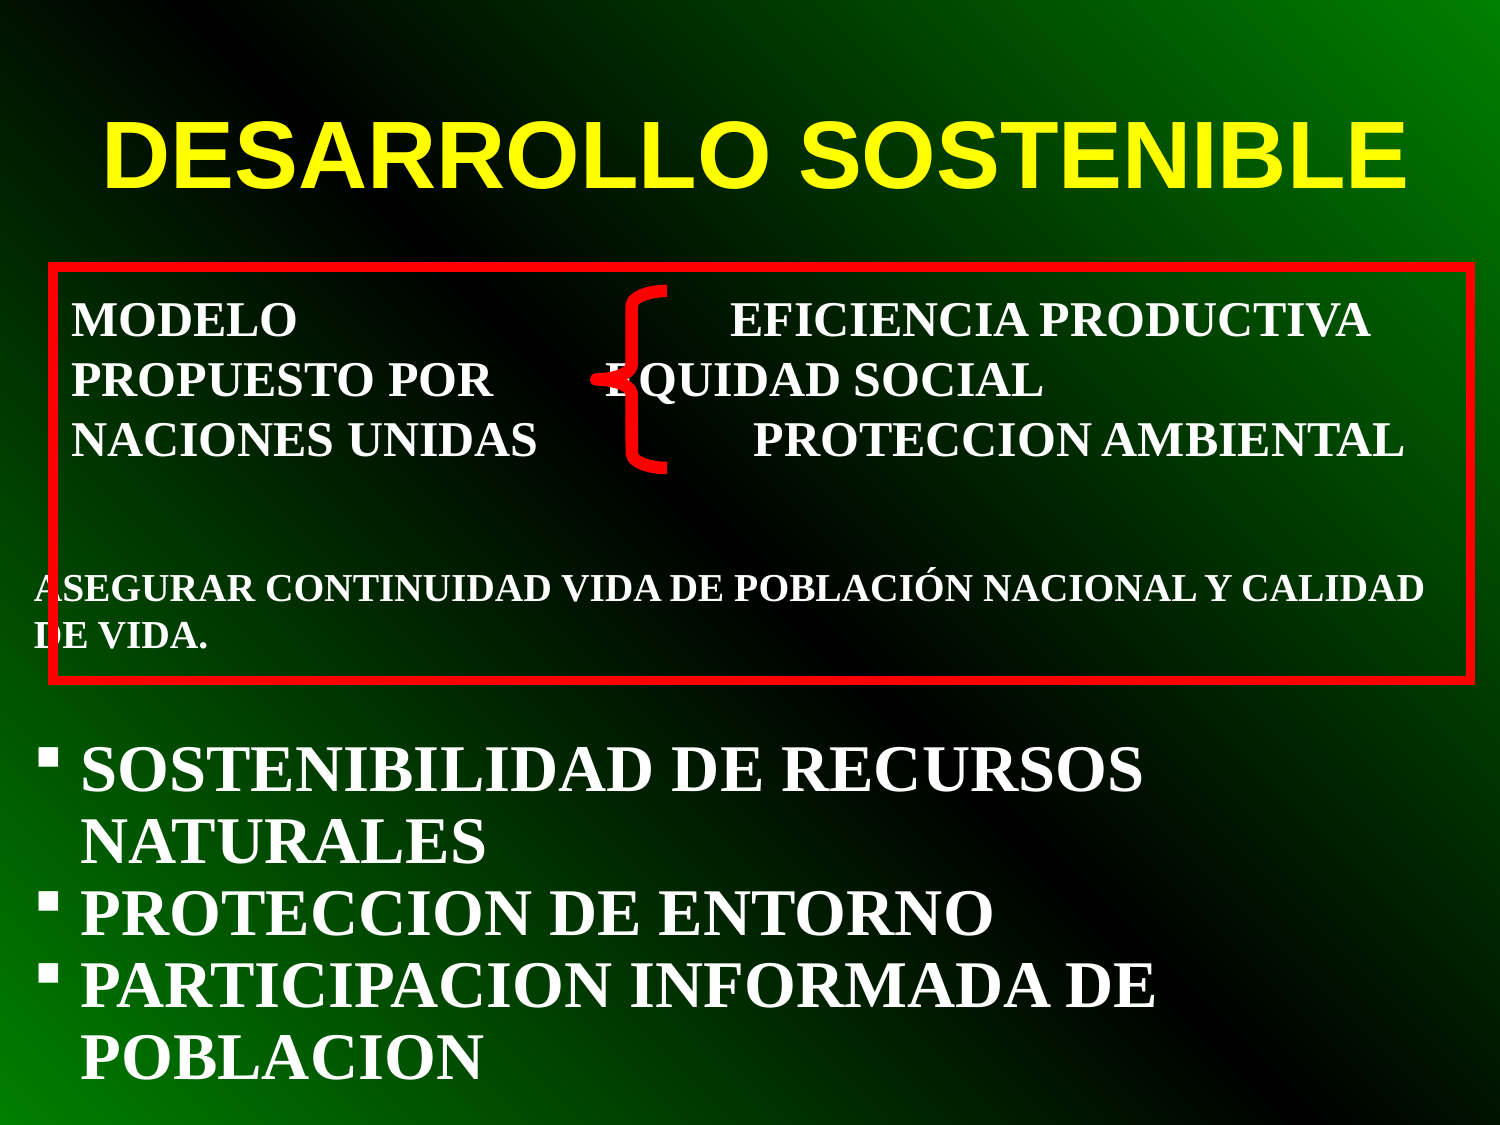

# DESARROLLO SOSTENIBLE

   MODELO	                            EFICIENCIA PRODUCTIVA
   PROPUESTO POR 	      EQUIDAD SOCIAL
   NACIONES UNIDAS	       PROTECCION AMBIENTAL

ASEGURAR CONTINUIDAD VIDA DE POBLACIÓN NACIONAL Y CALIDAD
DE VIDA.

SOSTENIBILIDAD DE RECURSOS NATURALES
PROTECCION DE ENTORNO
PARTICIPACION INFORMADA DE POBLACION